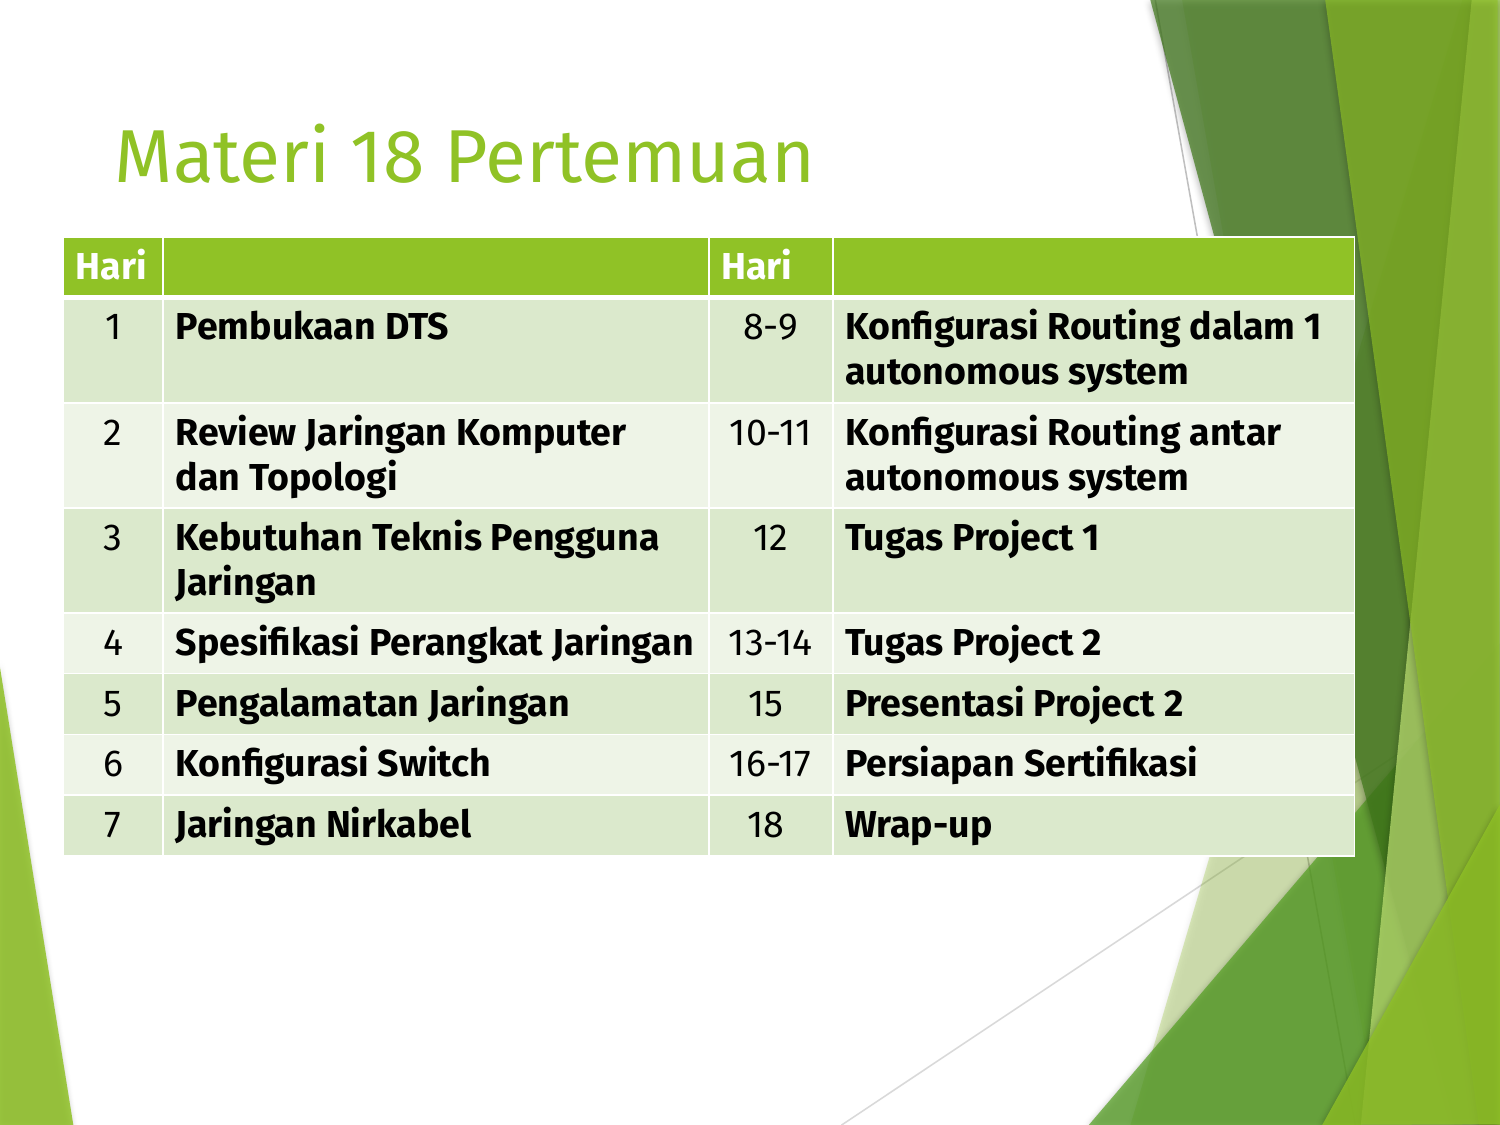

# Materi 18 Pertemuan
| Hari |  | Hari |  |
| --- | --- | --- | --- |
| 1 | Pembukaan DTS | 8-9 | Konfigurasi Routing dalam 1 autonomous system |
| 2 | Review Jaringan Komputer dan Topologi | 10-11 | Konfigurasi Routing antar autonomous system |
| 3 | Kebutuhan Teknis Pengguna Jaringan | 12 | Tugas Project 1 |
| 4 | Spesifikasi Perangkat Jaringan | 13-14 | Tugas Project 2 |
| 5 | Pengalamatan Jaringan | 15 | Presentasi Project 2 |
| 6 | Konfigurasi Switch | 16-17 | Persiapan Sertifikasi |
| 7 | Jaringan Nirkabel | 18 | Wrap-up |